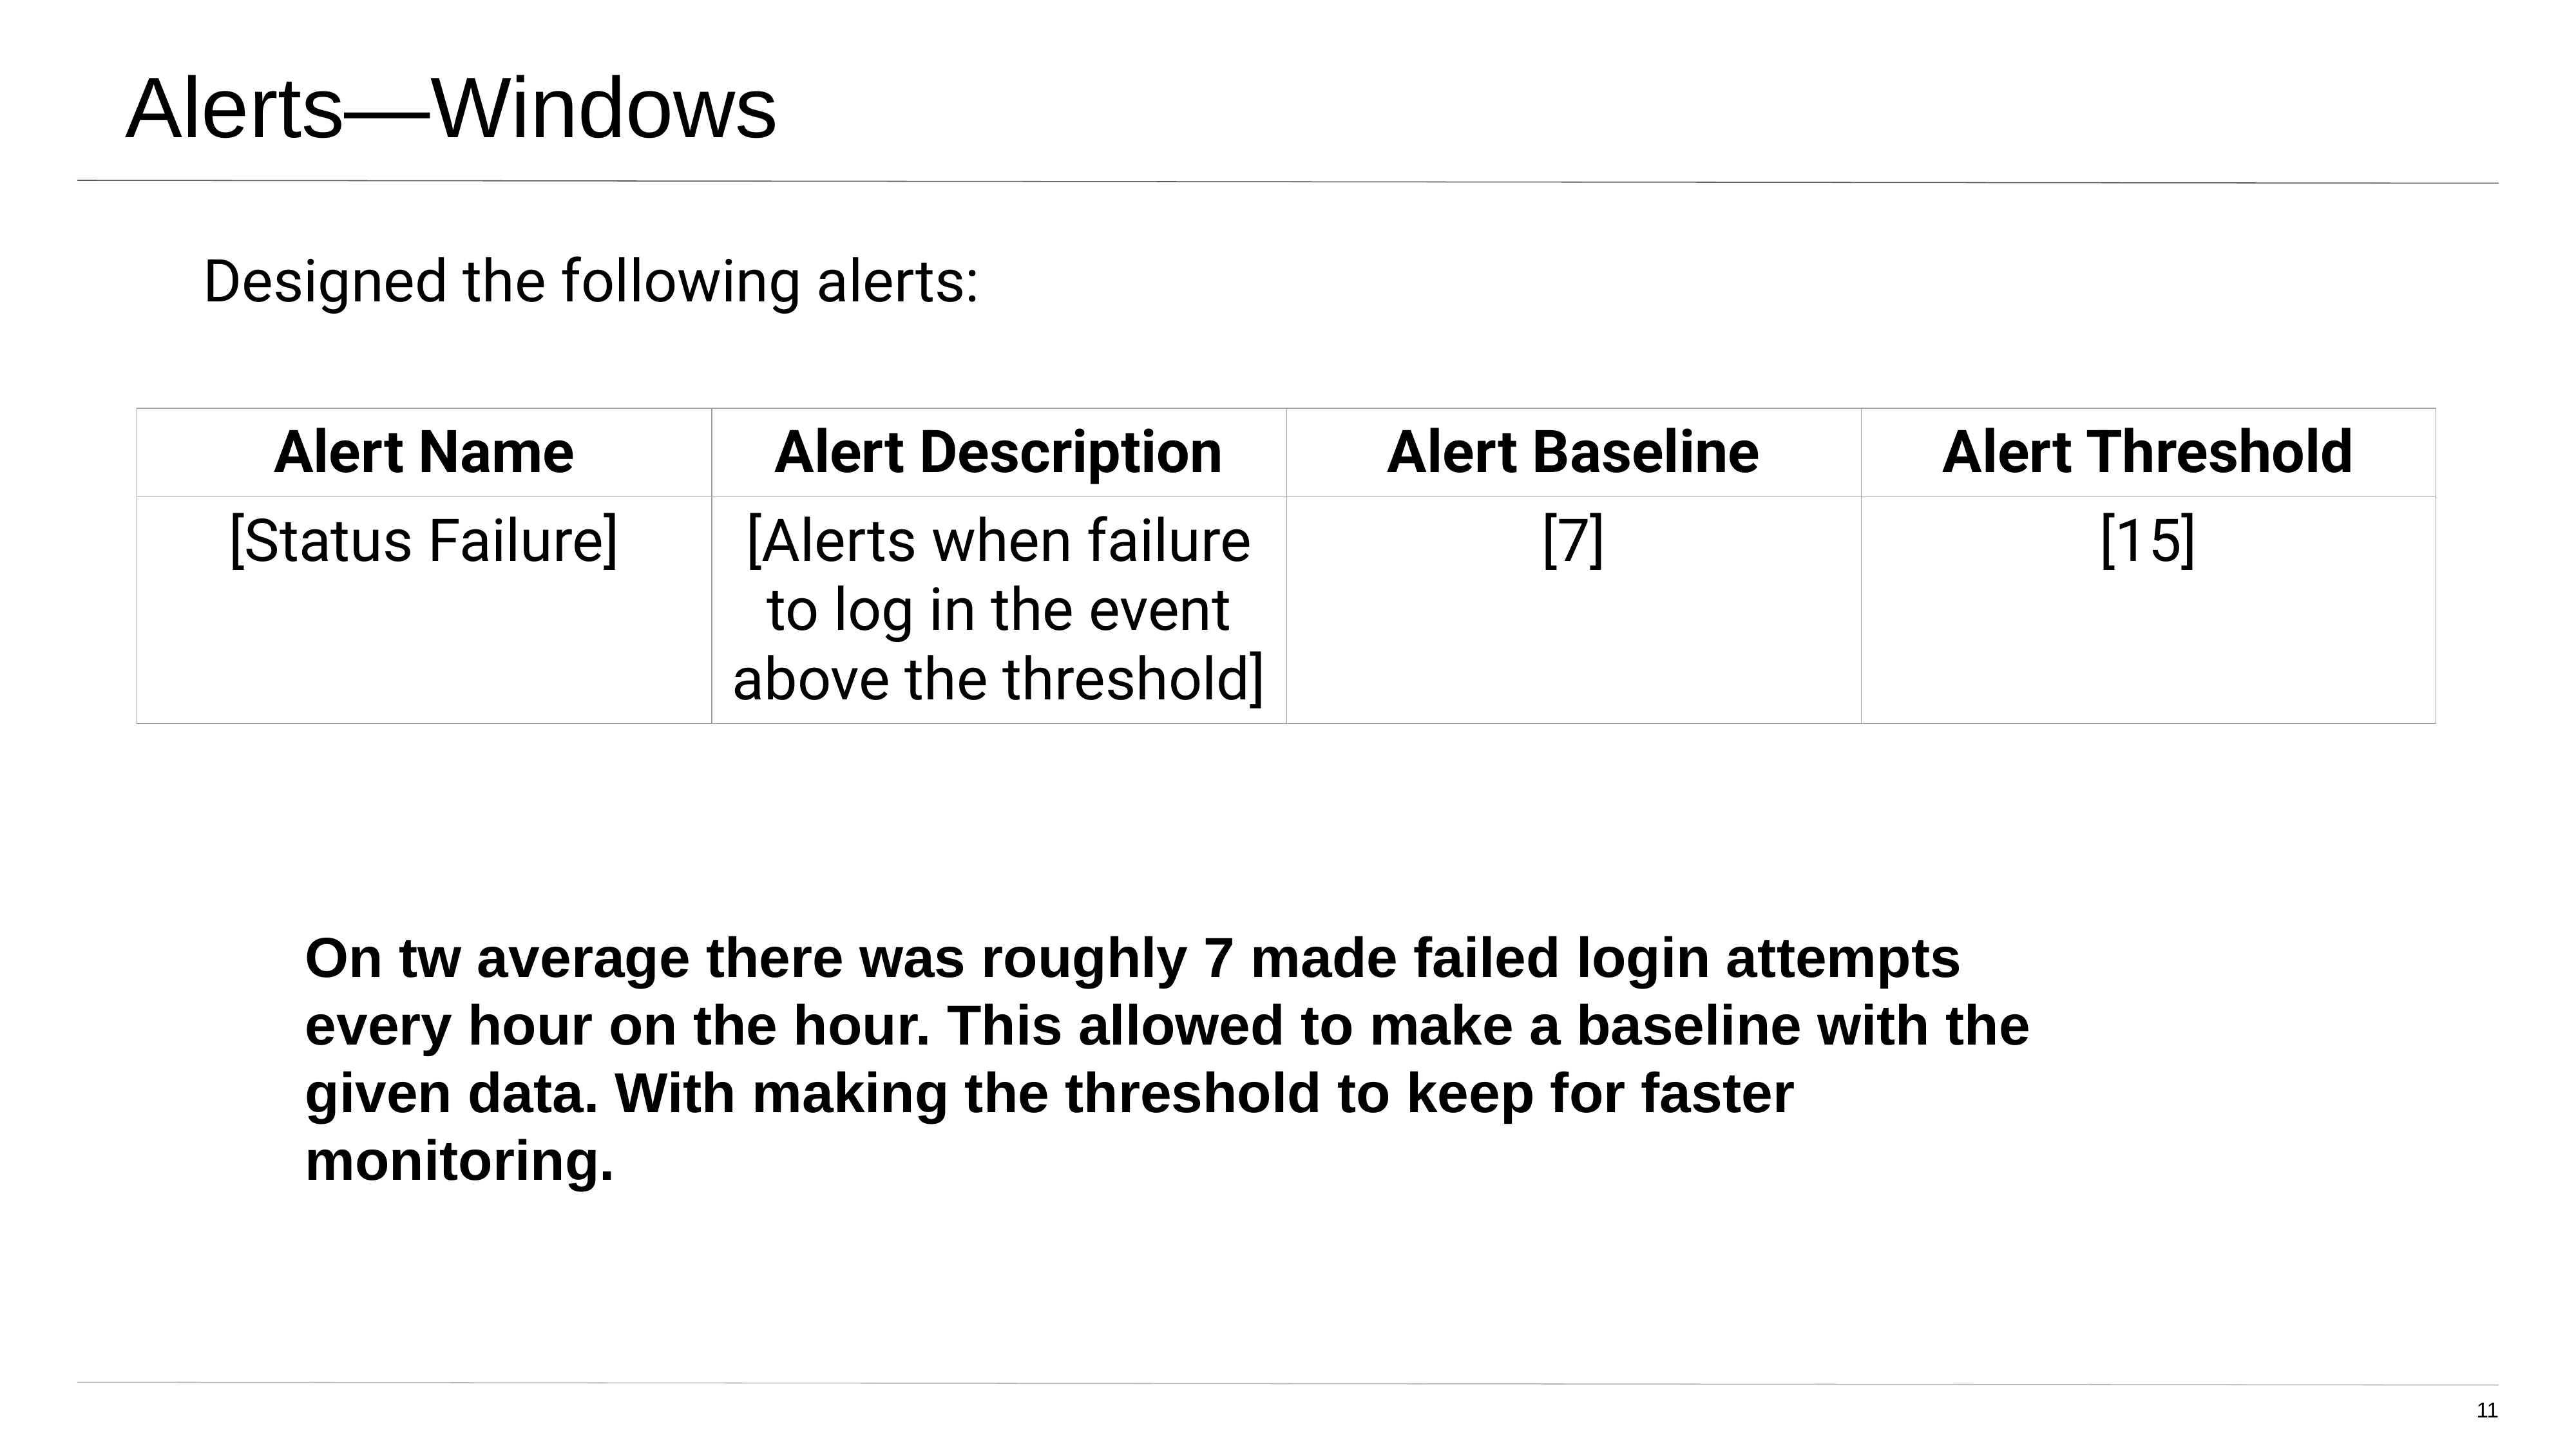

# Alerts—Windows
Designed the following alerts:

| Alert Name | Alert Description | Alert Baseline | Alert Threshold |
| --- | --- | --- | --- |
| [Status Failure] | [Alerts when failure to log in the event above the threshold] | [7] | [15] |
On tw average there was roughly 7 made failed login attempts every hour on the hour. This allowed to make a baseline with the given data. With making the threshold to keep for faster monitoring.
11